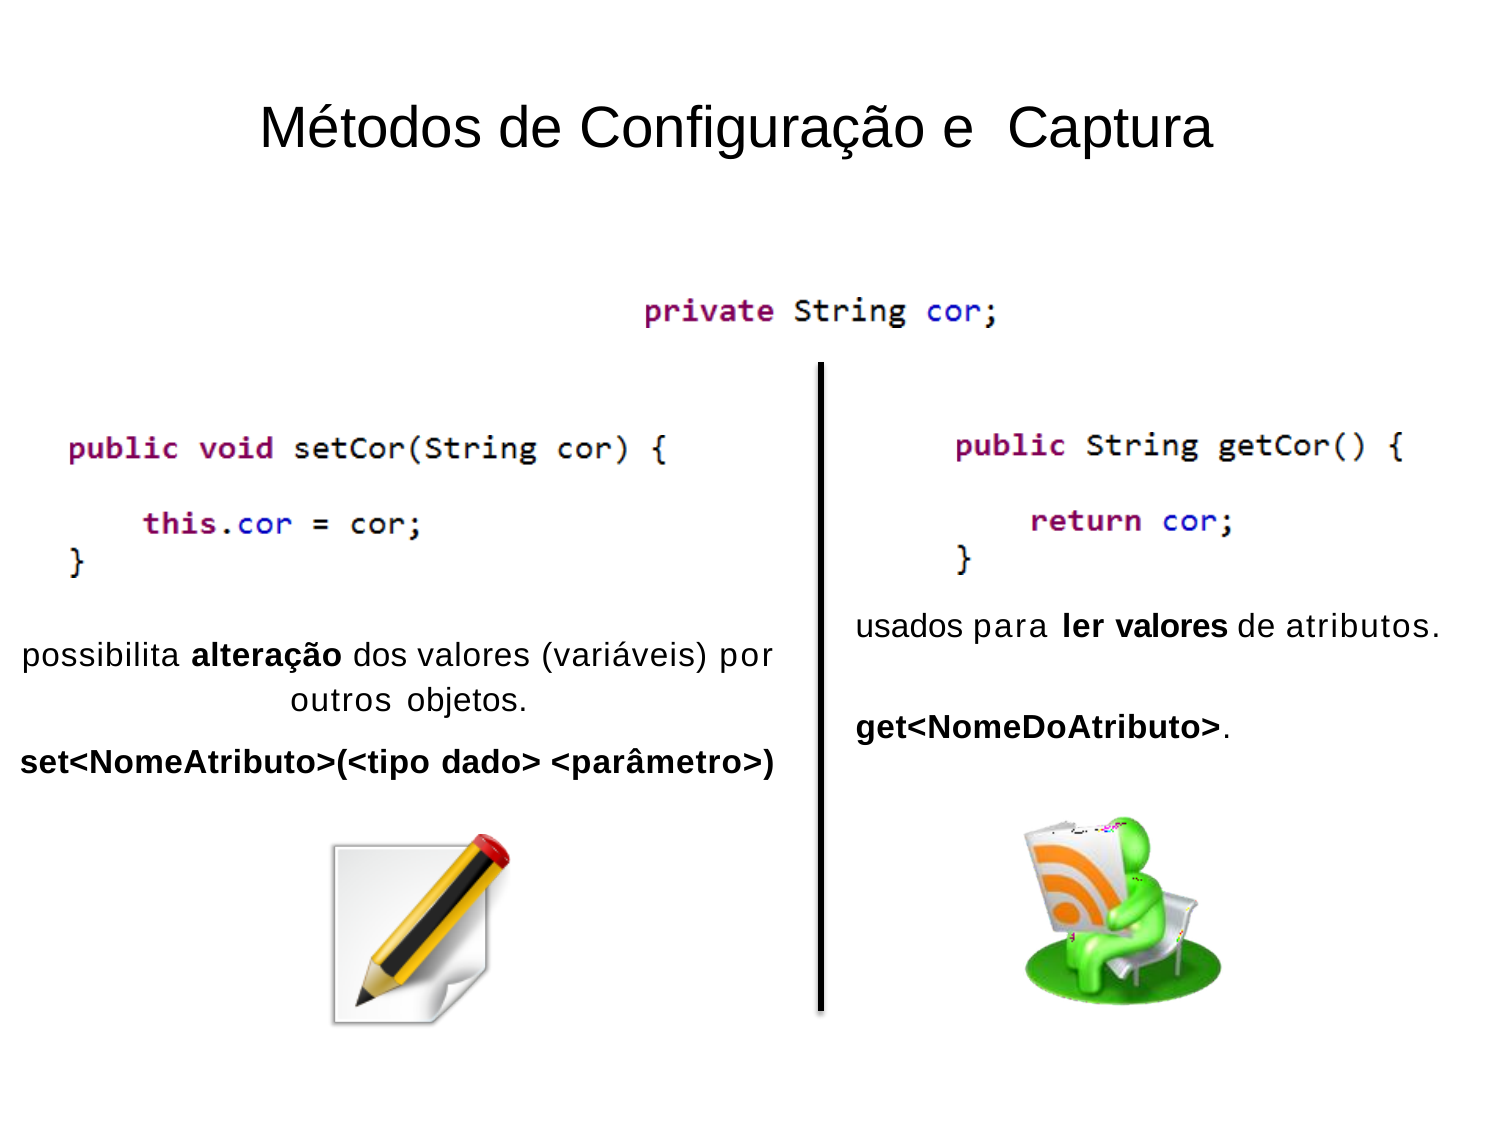

# Métodos de Configuração e  Captura

usados para ler valores de atributos.
possibilita alteração dos valores (variáveis) por  outros objetos.
set<NomeAtributo>(<tipo dado> <parâmetro>)
get<NomeDoAtributo>.